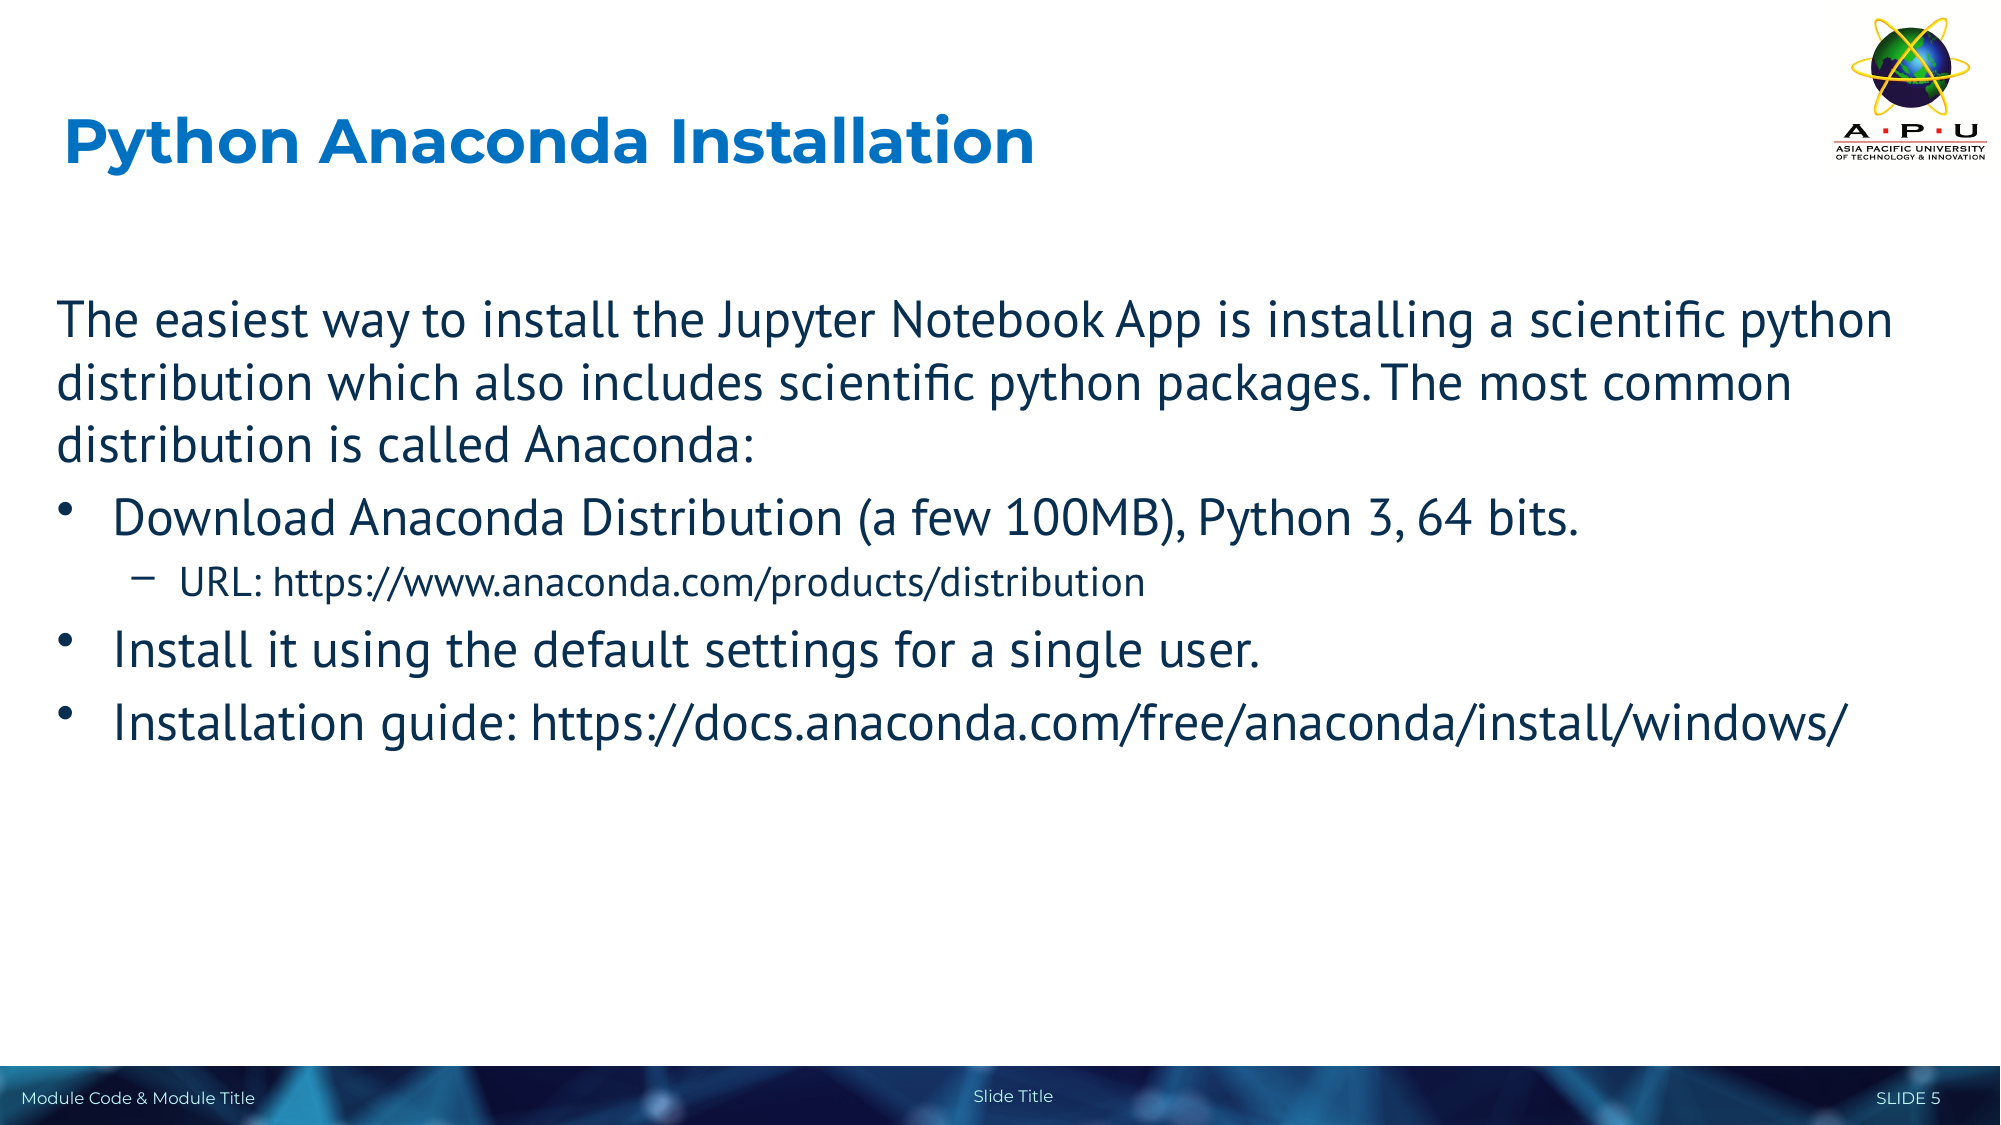

# Python Anaconda Installation
The easiest way to install the Jupyter Notebook App is installing a scientific python distribution which also includes scientific python packages. The most common distribution is called Anaconda:
Download Anaconda Distribution (a few 100MB), Python 3, 64 bits.
URL: https://www.anaconda.com/products/distribution
Install it using the default settings for a single user.
Installation guide: https://docs.anaconda.com/free/anaconda/install/windows/